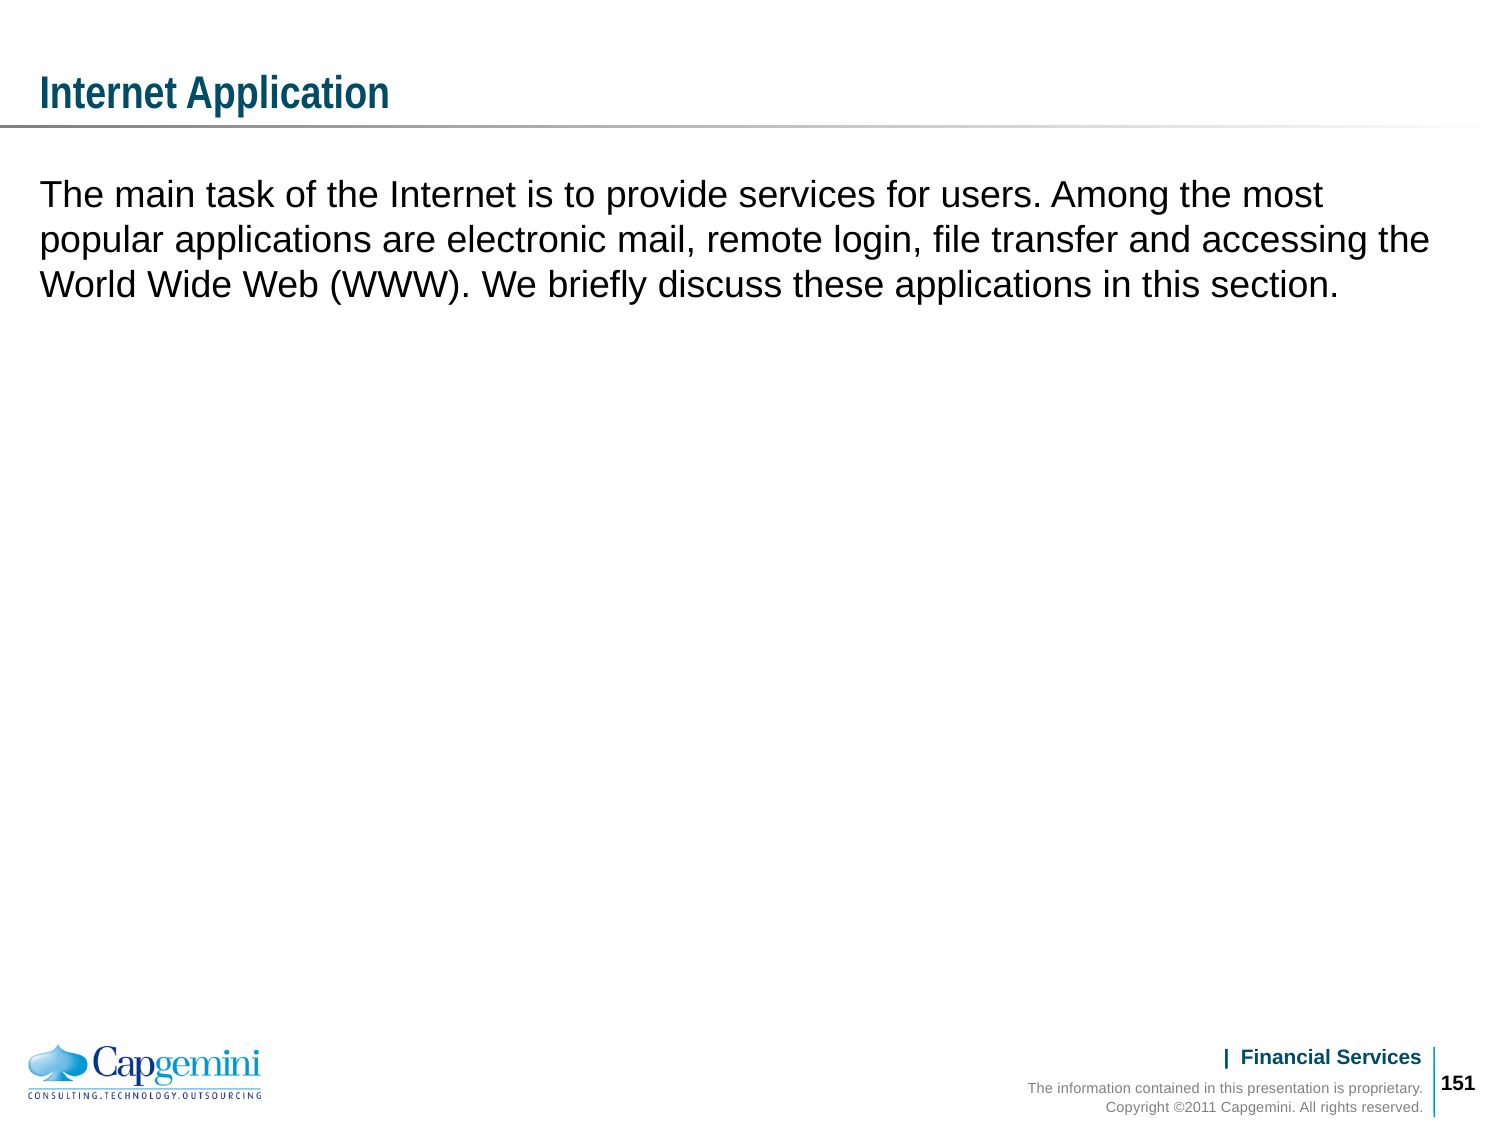

# Internet Application
The main task of the Internet is to provide services for users. Among the most popular applications are electronic mail, remote login, file transfer and accessing the World Wide Web (WWW). We briefly discuss these applications in this section.